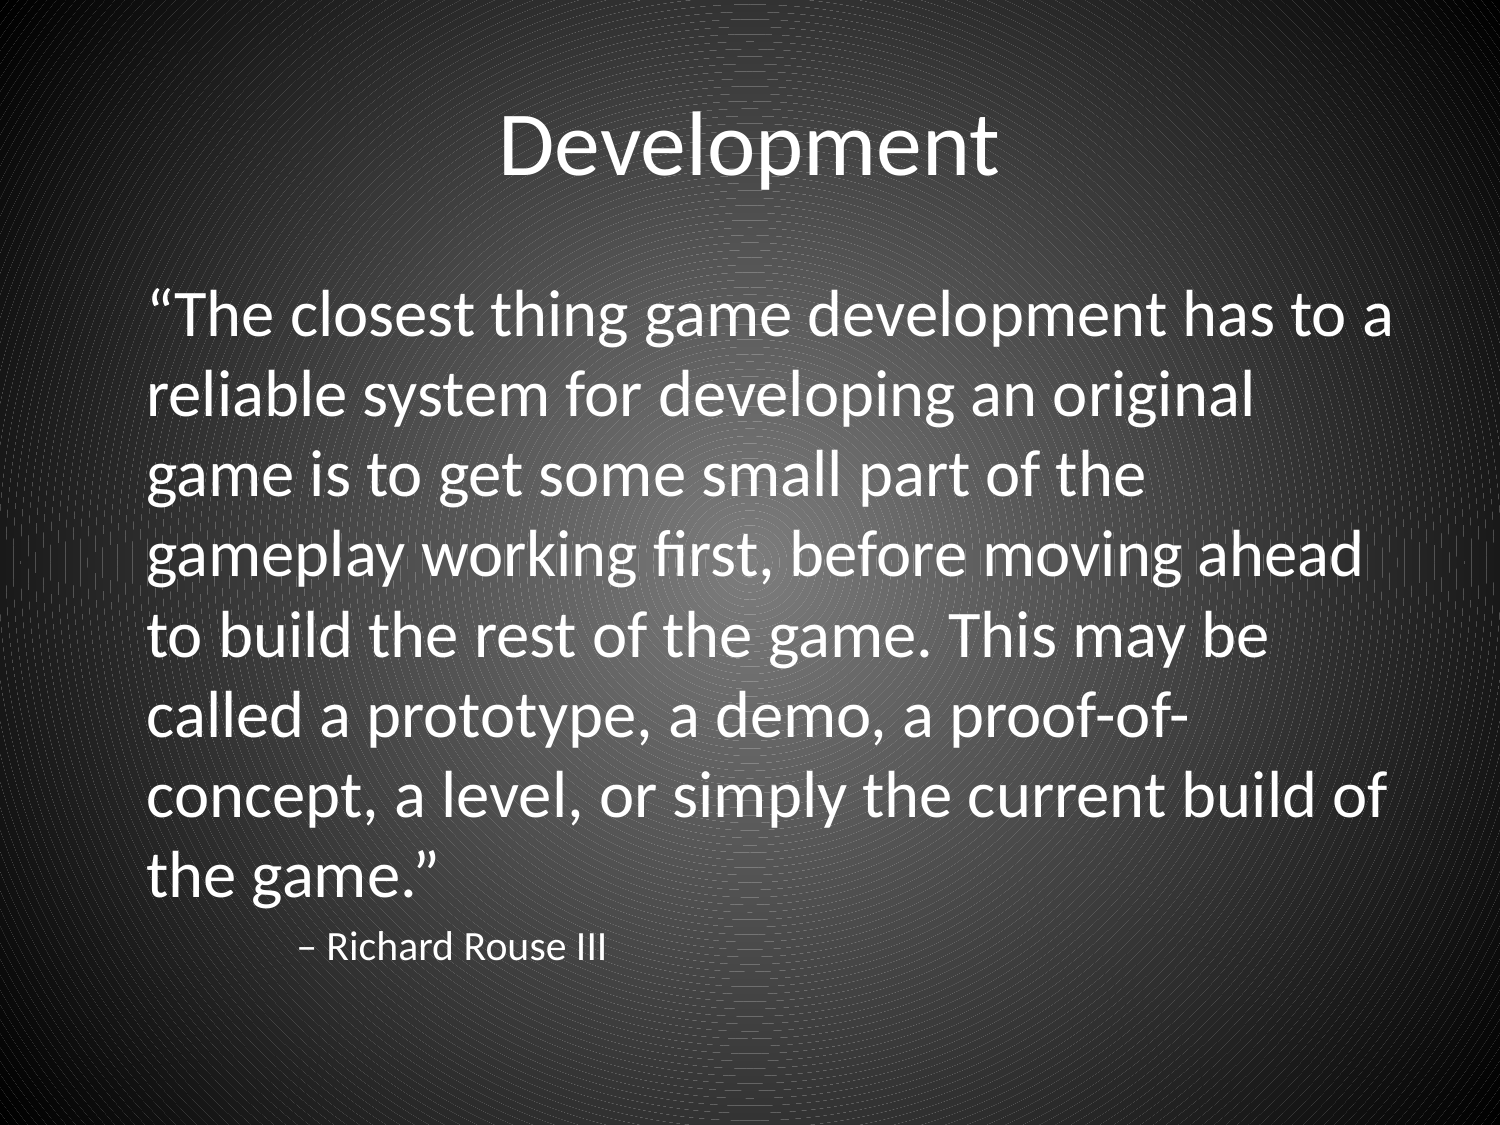

# Development
	“The closest thing game development has to a reliable system for developing an original game is to get some small part of the gameplay working first, before moving ahead to build the rest of the game. This may be called a prototype, a demo, a proof-of-concept, a level, or simply the current build of the game.”
		– Richard Rouse III